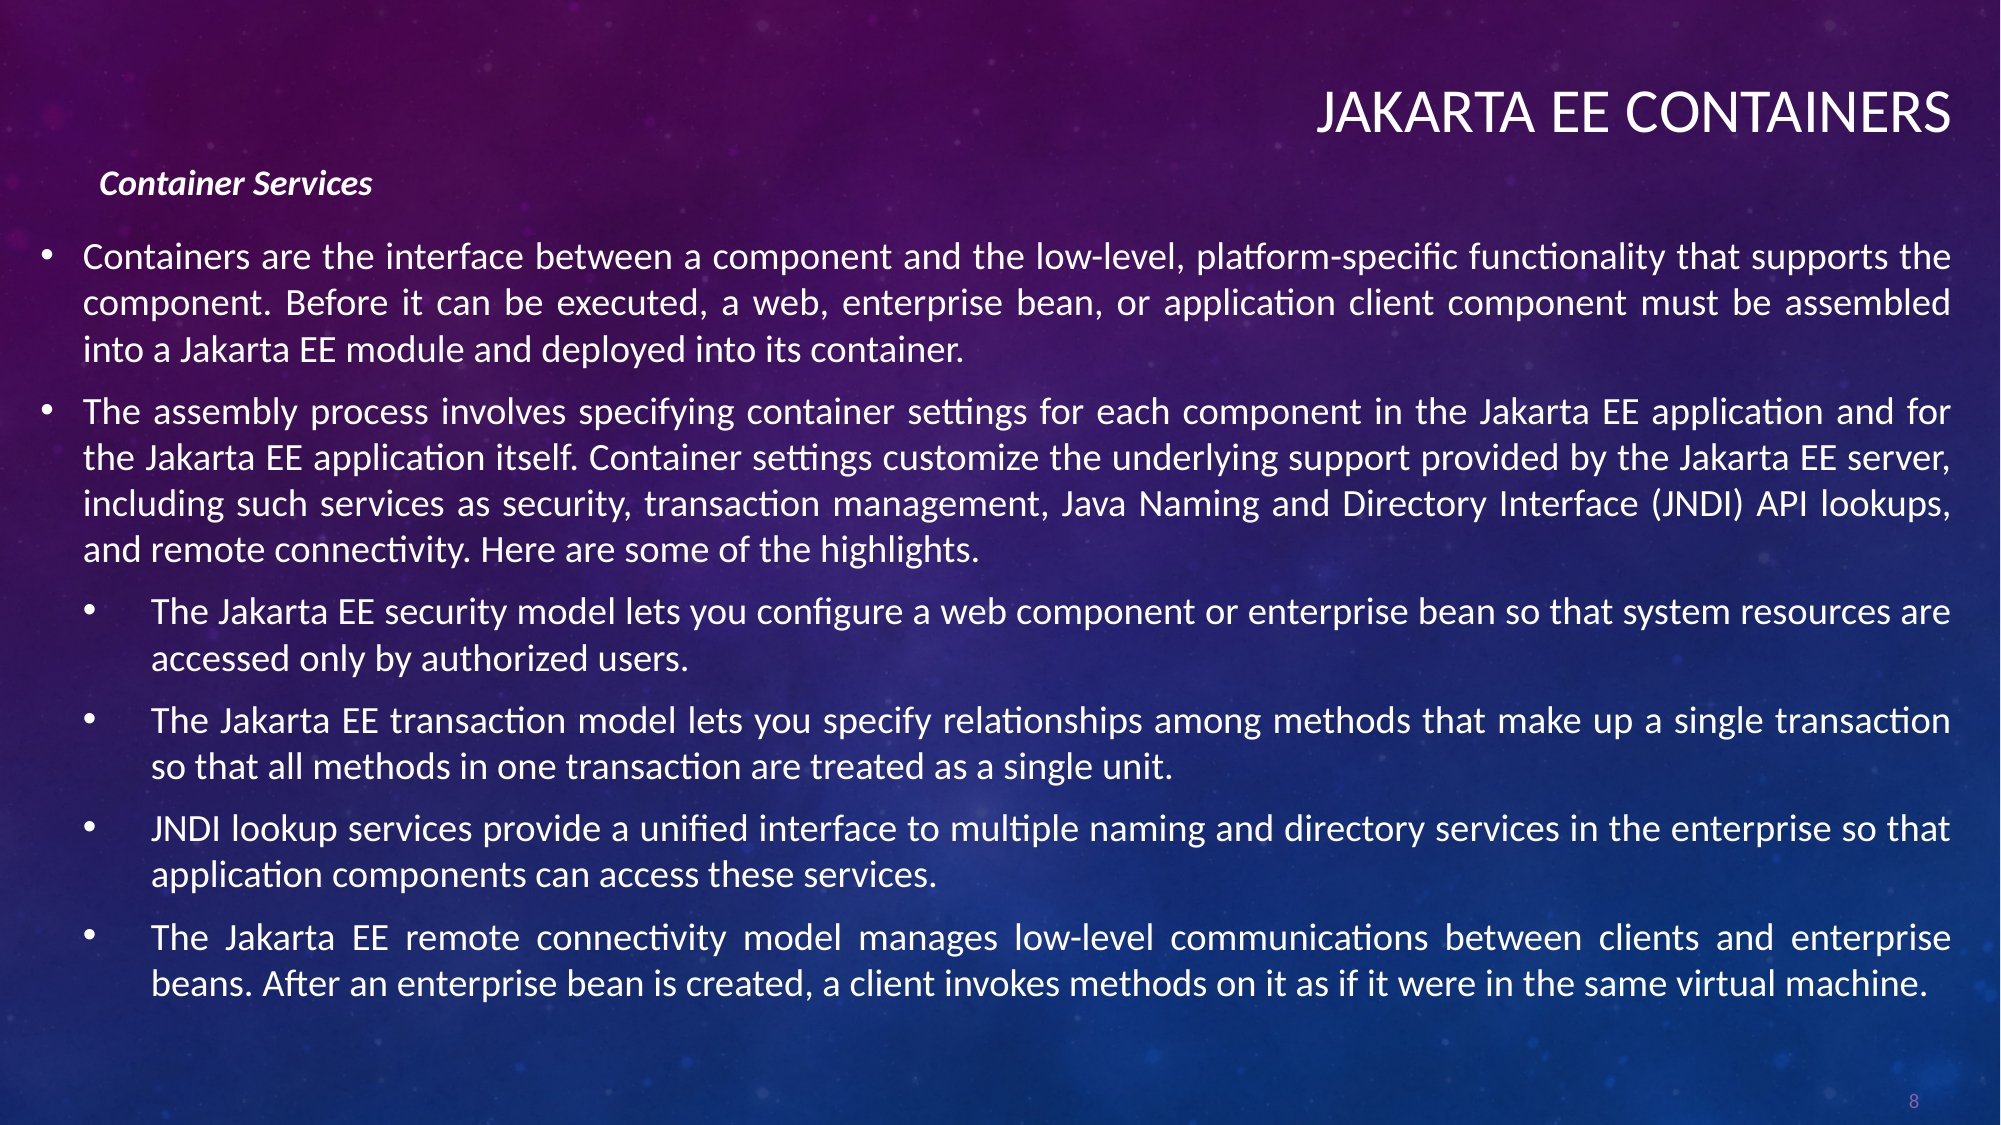

# Jakarta EE Containers
Container Services
Containers are the interface between a component and the low-level, platform-specific functionality that supports the component. Before it can be executed, a web, enterprise bean, or application client component must be assembled into a Jakarta EE module and deployed into its container.
The assembly process involves specifying container settings for each component in the Jakarta EE application and for the Jakarta EE application itself. Container settings customize the underlying support provided by the Jakarta EE server, including such services as security, transaction management, Java Naming and Directory Interface (JNDI) API lookups, and remote connectivity. Here are some of the highlights.
The Jakarta EE security model lets you configure a web component or enterprise bean so that system resources are accessed only by authorized users.
The Jakarta EE transaction model lets you specify relationships among methods that make up a single transaction so that all methods in one transaction are treated as a single unit.
JNDI lookup services provide a unified interface to multiple naming and directory services in the enterprise so that application components can access these services.
The Jakarta EE remote connectivity model manages low-level communications between clients and enterprise beans. After an enterprise bean is created, a client invokes methods on it as if it were in the same virtual machine.
8